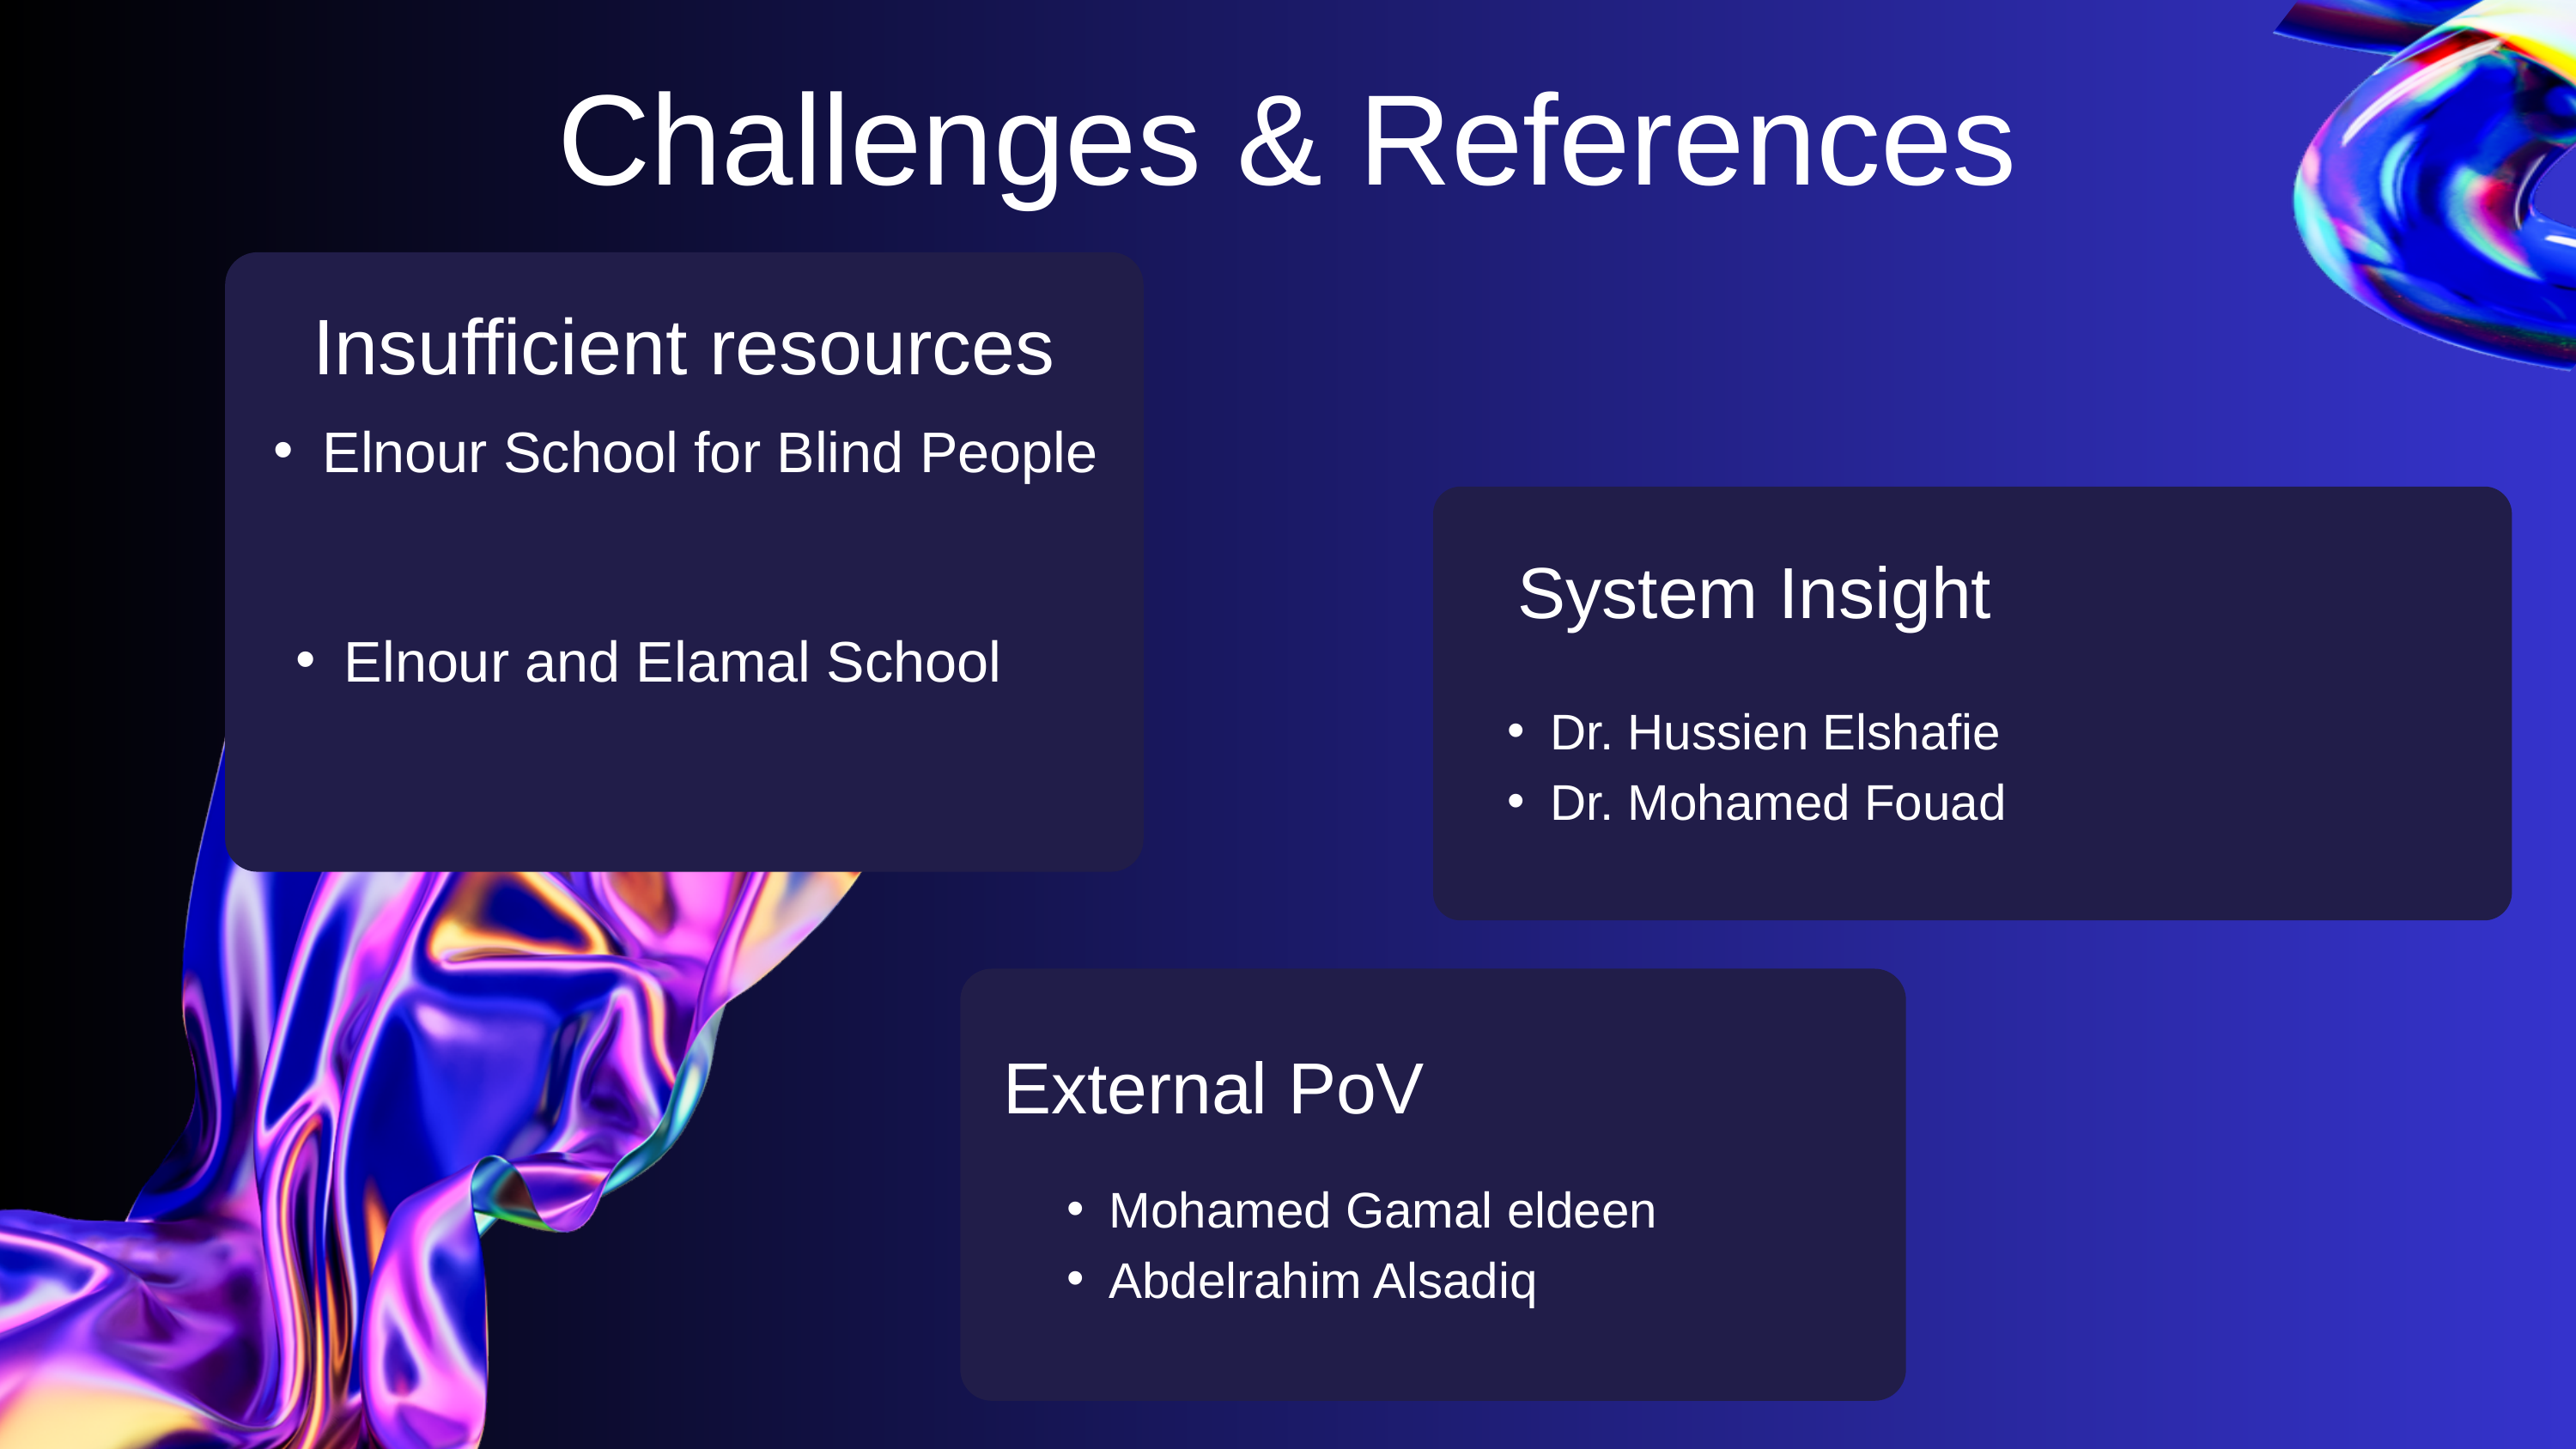

Challenges & References

Insufficient resources
Elnour School for Blind People

System Insight
Elnour and Elamal School

Dr. Hussien Elshafie
Dr. Mohamed Fouad

External PoV
Mohamed Gamal eldeen
Abdelrahim Alsadiq